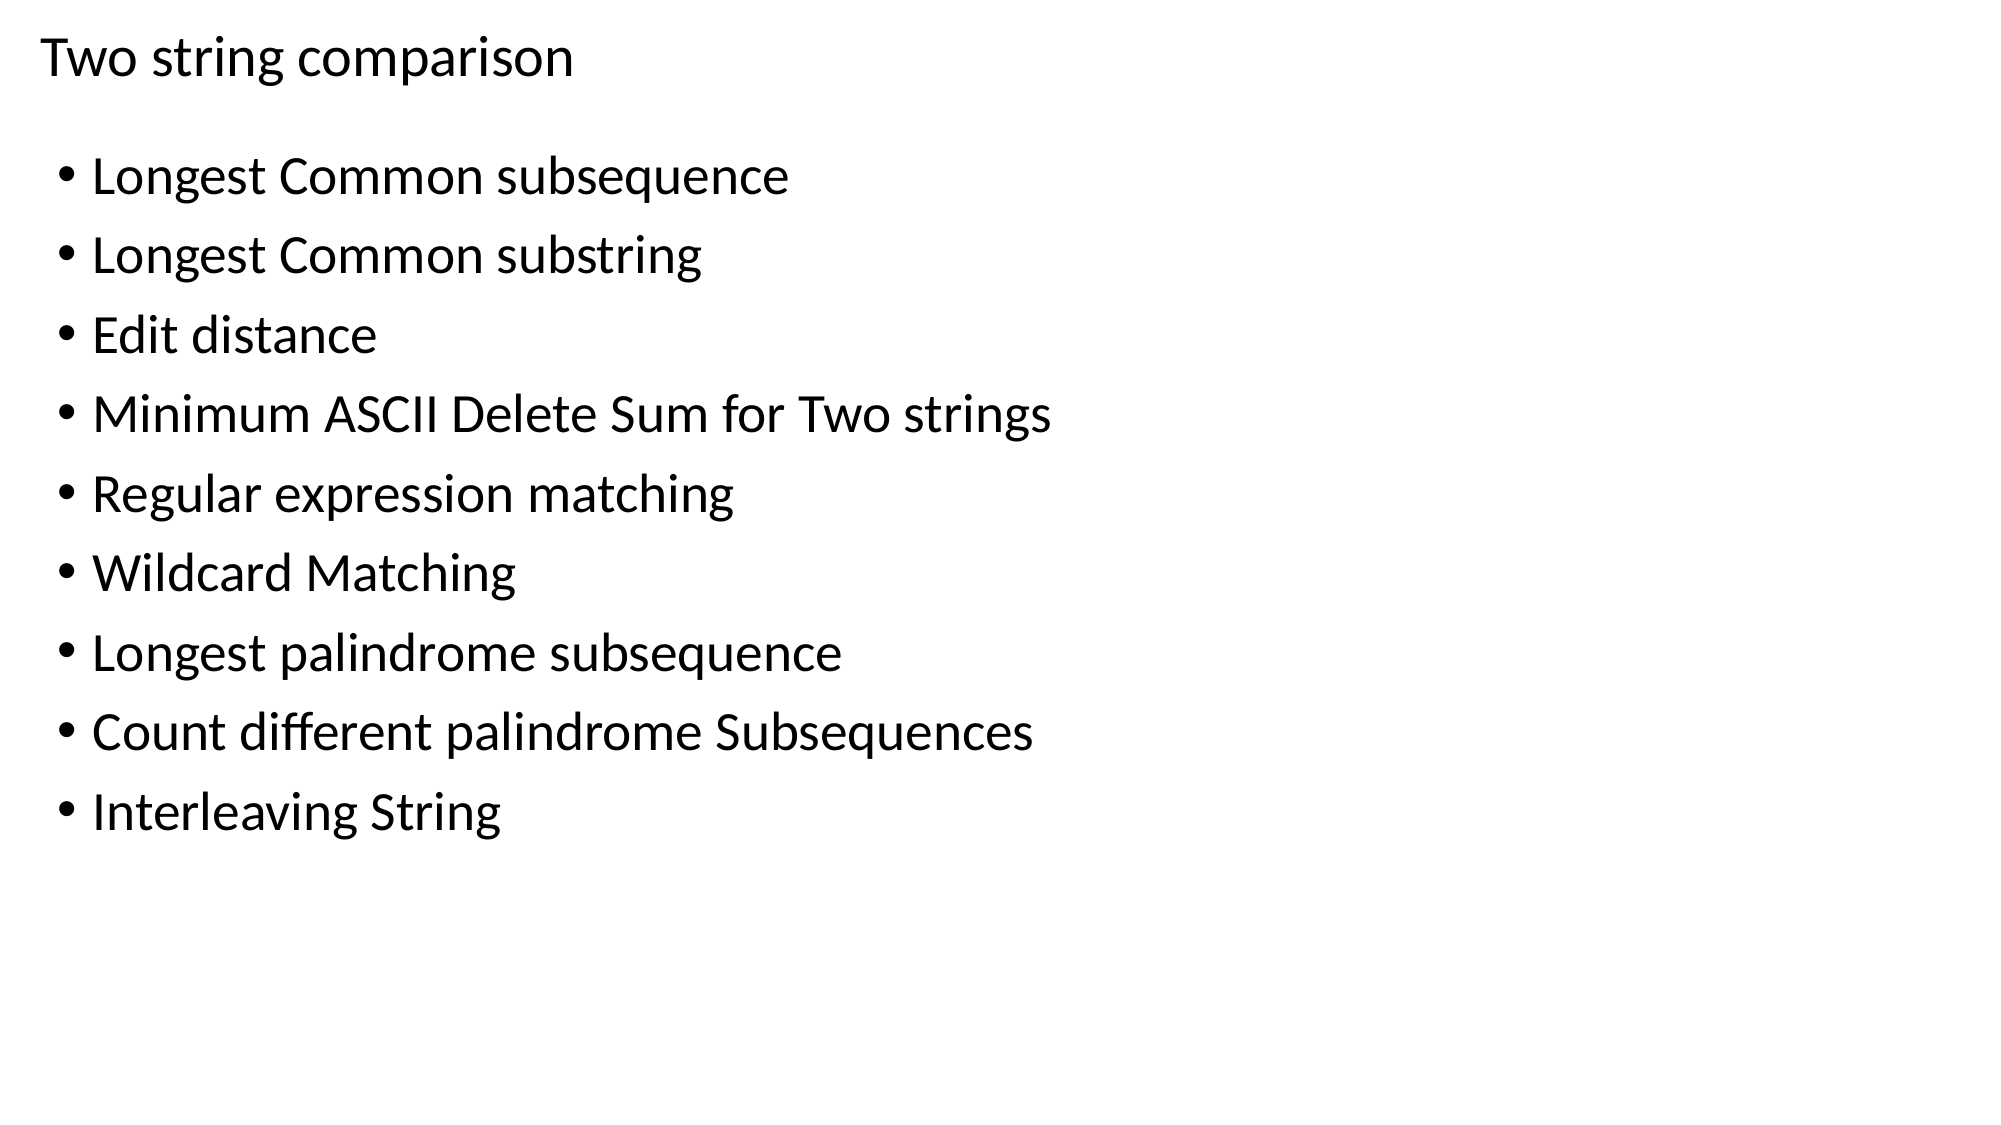

# Two string comparison
Longest Common subsequence
Longest Common substring
Edit distance
Minimum ASCII Delete Sum for Two strings
Regular expression matching
Wildcard Matching
Longest palindrome subsequence
Count different palindrome Subsequences
Interleaving String